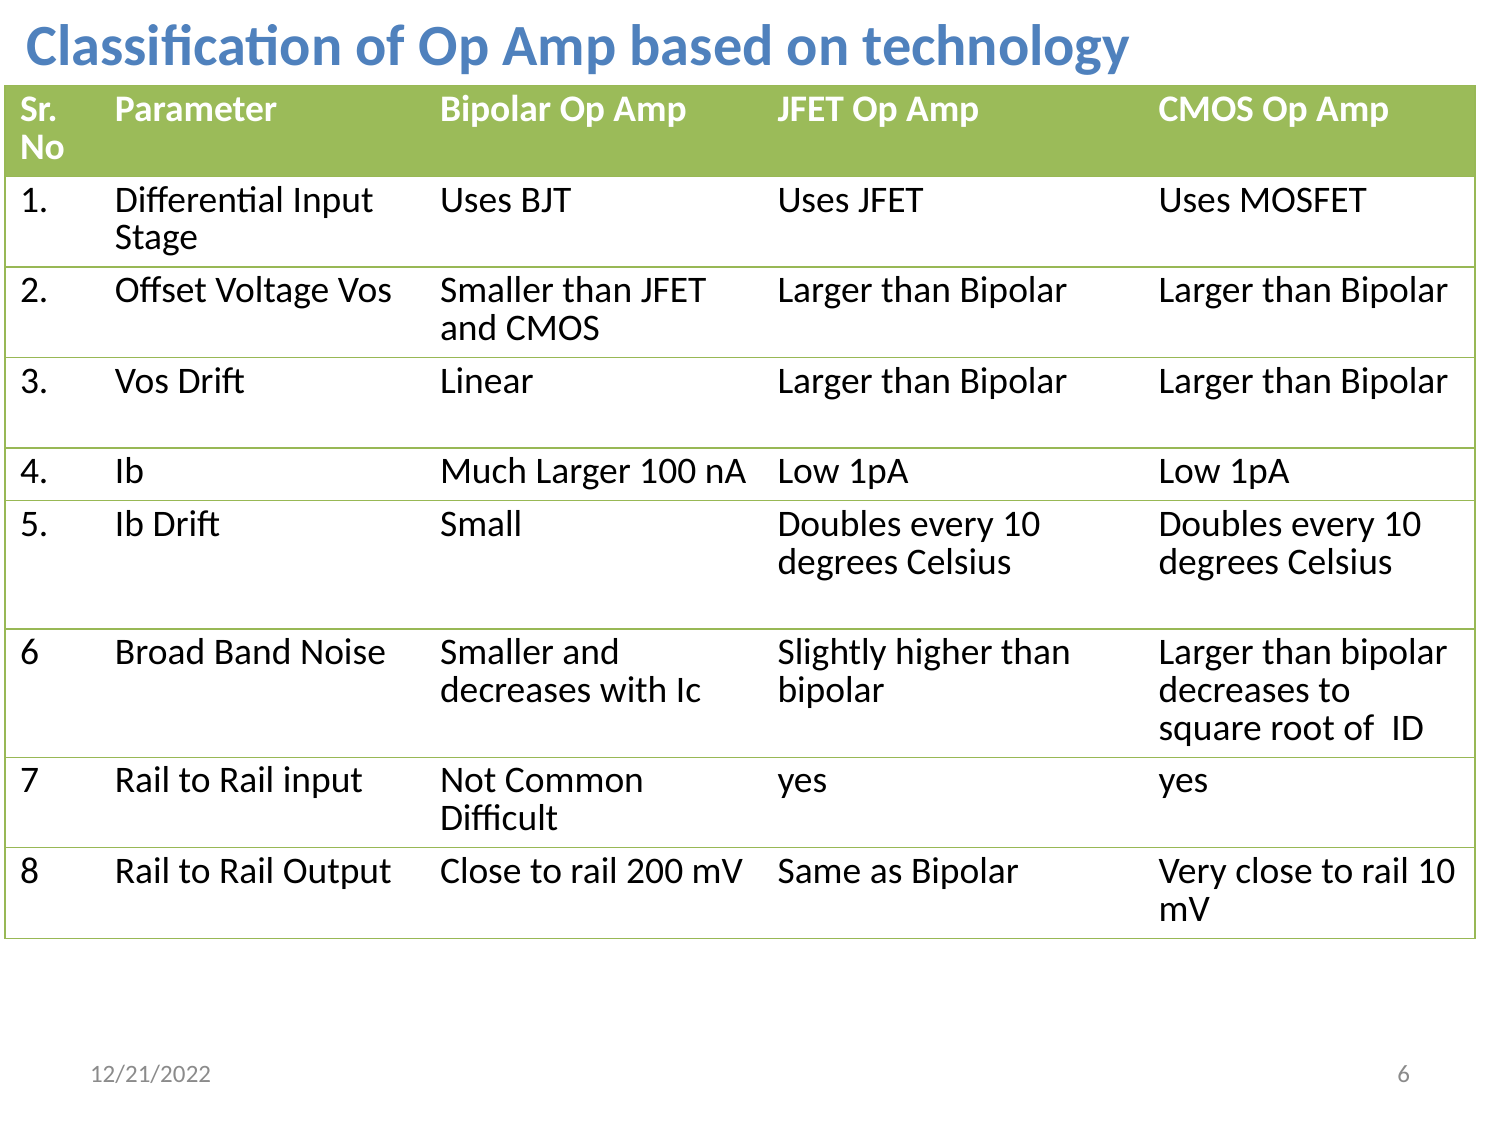

Classification of Op Amp based on technology
| Sr. No | Parameter | Bipolar Op Amp | JFET Op Amp | CMOS Op Amp |
| --- | --- | --- | --- | --- |
| 1. | Differential Input Stage | Uses BJT | Uses JFET | Uses MOSFET |
| 2. | Offset Voltage Vos | Smaller than JFET and CMOS | Larger than Bipolar | Larger than Bipolar |
| 3. | Vos Drift | Linear | Larger than Bipolar | Larger than Bipolar |
| 4. | Ib | Much Larger 100 nA | Low 1pA | Low 1pA |
| 5. | Ib Drift | Small | Doubles every 10 degrees Celsius | Doubles every 10 degrees Celsius |
| 6 | Broad Band Noise | Smaller and decreases with Ic | Slightly higher than bipolar | Larger than bipolar decreases to square root of ID |
| 7 | Rail to Rail input | Not Common Difficult | yes | yes |
| 8 | Rail to Rail Output | Close to rail 200 mV | Same as Bipolar | Very close to rail 10 mV |
12/21/2022
6